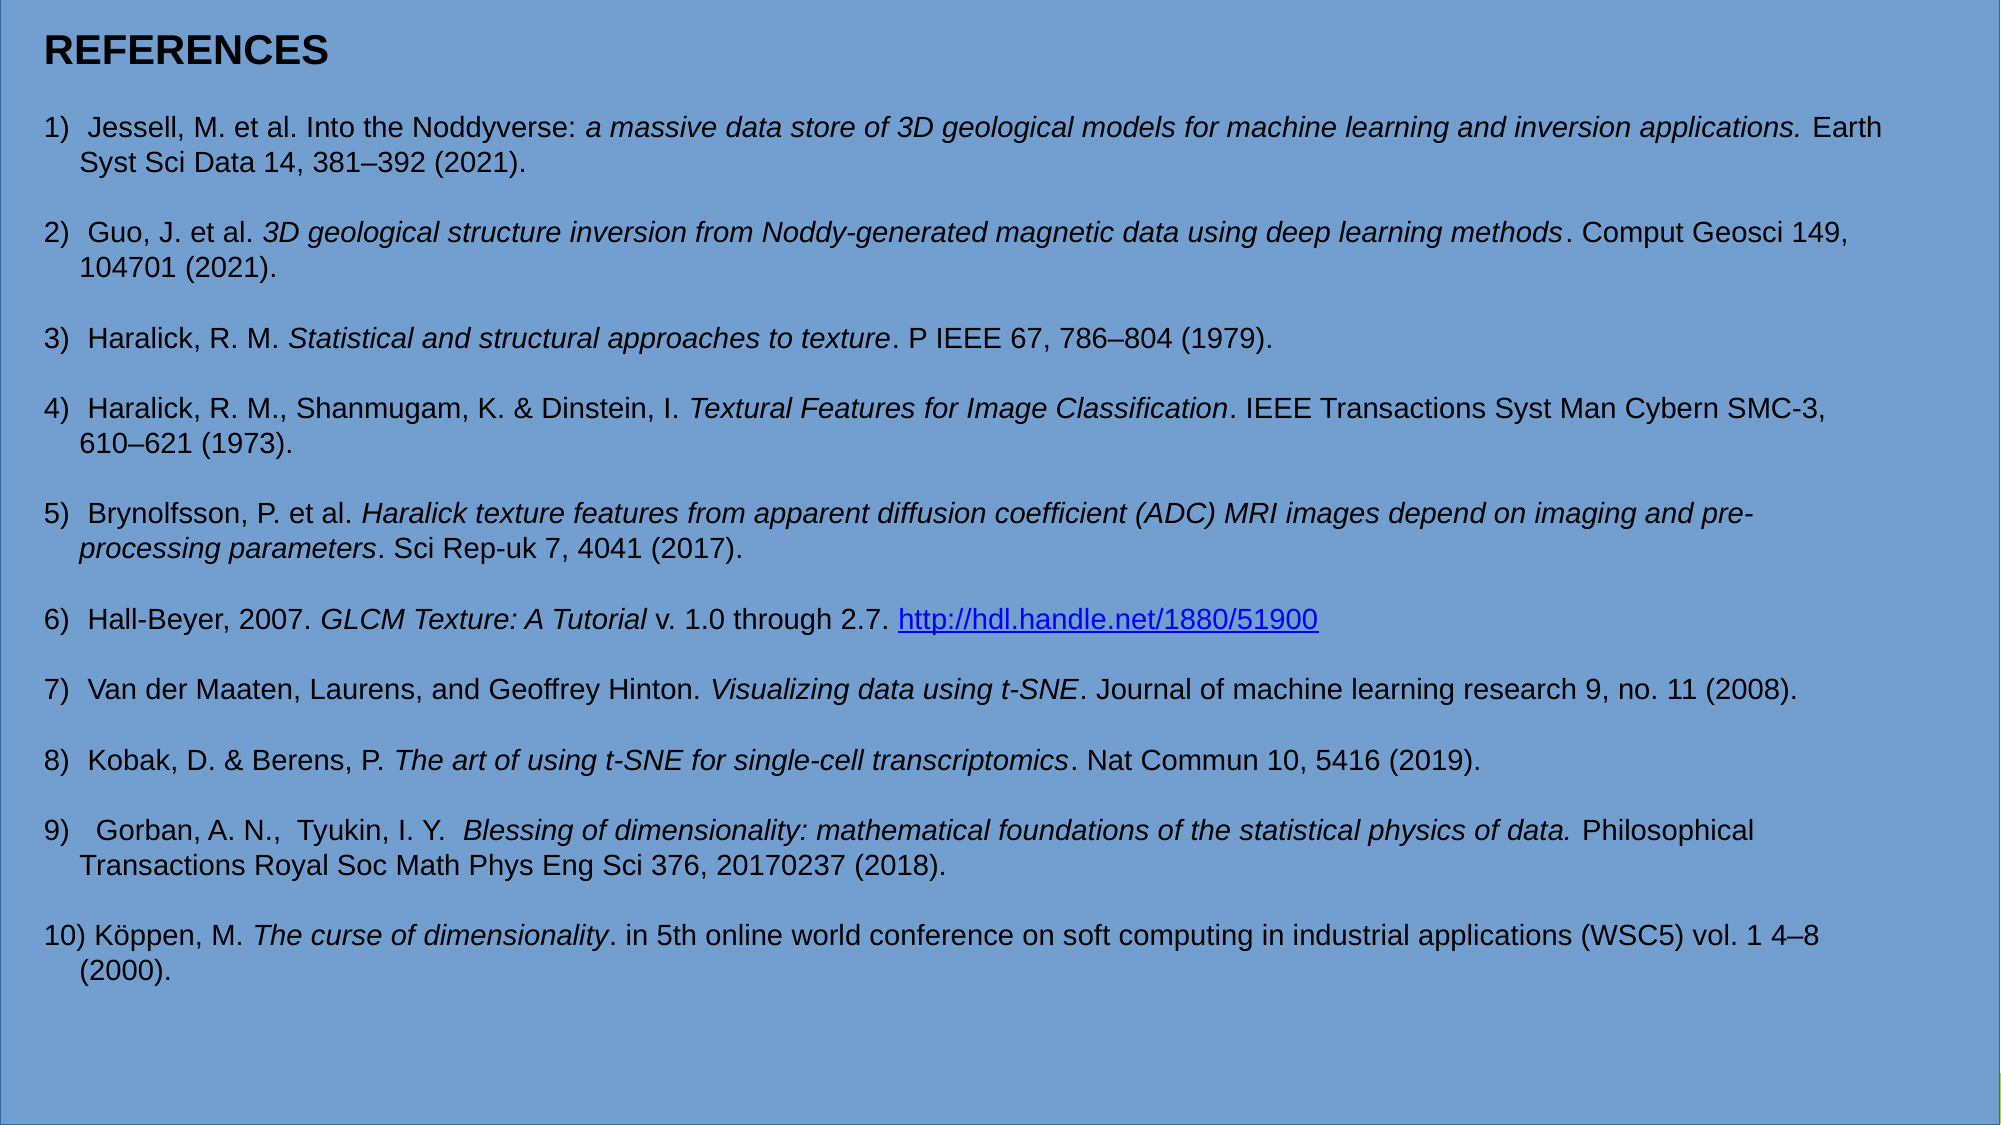

REFERENCES
 Jessell, M. et al. Into the Noddyverse: a massive data store of 3D geological models for machine learning and inversion applications. Earth Syst Sci Data 14, 381–392 (2021).
 Guo, J. et al. 3D geological structure inversion from Noddy-generated magnetic data using deep learning methods. Comput Geosci 149, 104701 (2021).
 Haralick, R. M. Statistical and structural approaches to texture. P IEEE 67, 786–804 (1979).
 Haralick, R. M., Shanmugam, K. & Dinstein, I. Textural Features for Image Classification. IEEE Transactions Syst Man Cybern SMC-3, 610–621 (1973).
 Brynolfsson, P. et al. Haralick texture features from apparent diffusion coefficient (ADC) MRI images depend on imaging and pre-processing parameters. Sci Rep-uk 7, 4041 (2017).
 Hall-Beyer, 2007. GLCM Texture: A Tutorial v. 1.0 through 2.7. http://hdl.handle.net/1880/51900
 Van der Maaten, Laurens, and Geoffrey Hinton. Visualizing data using t-SNE. Journal of machine learning research 9, no. 11 (2008).
 Kobak, D. & Berens, P. The art of using t-SNE for single-cell transcriptomics. Nat Commun 10, 5416 (2019).
  Gorban, A. N.,  Tyukin, I. Y.  Blessing of dimensionality: mathematical foundations of the statistical physics of data. Philosophical Transactions Royal Soc Math Phys Eng Sci 376, 20170237 (2018).
 Köppen, M. The curse of dimensionality. in 5th online world conference on soft computing in industrial applications (WSC5) vol. 1 4–8 (2000).